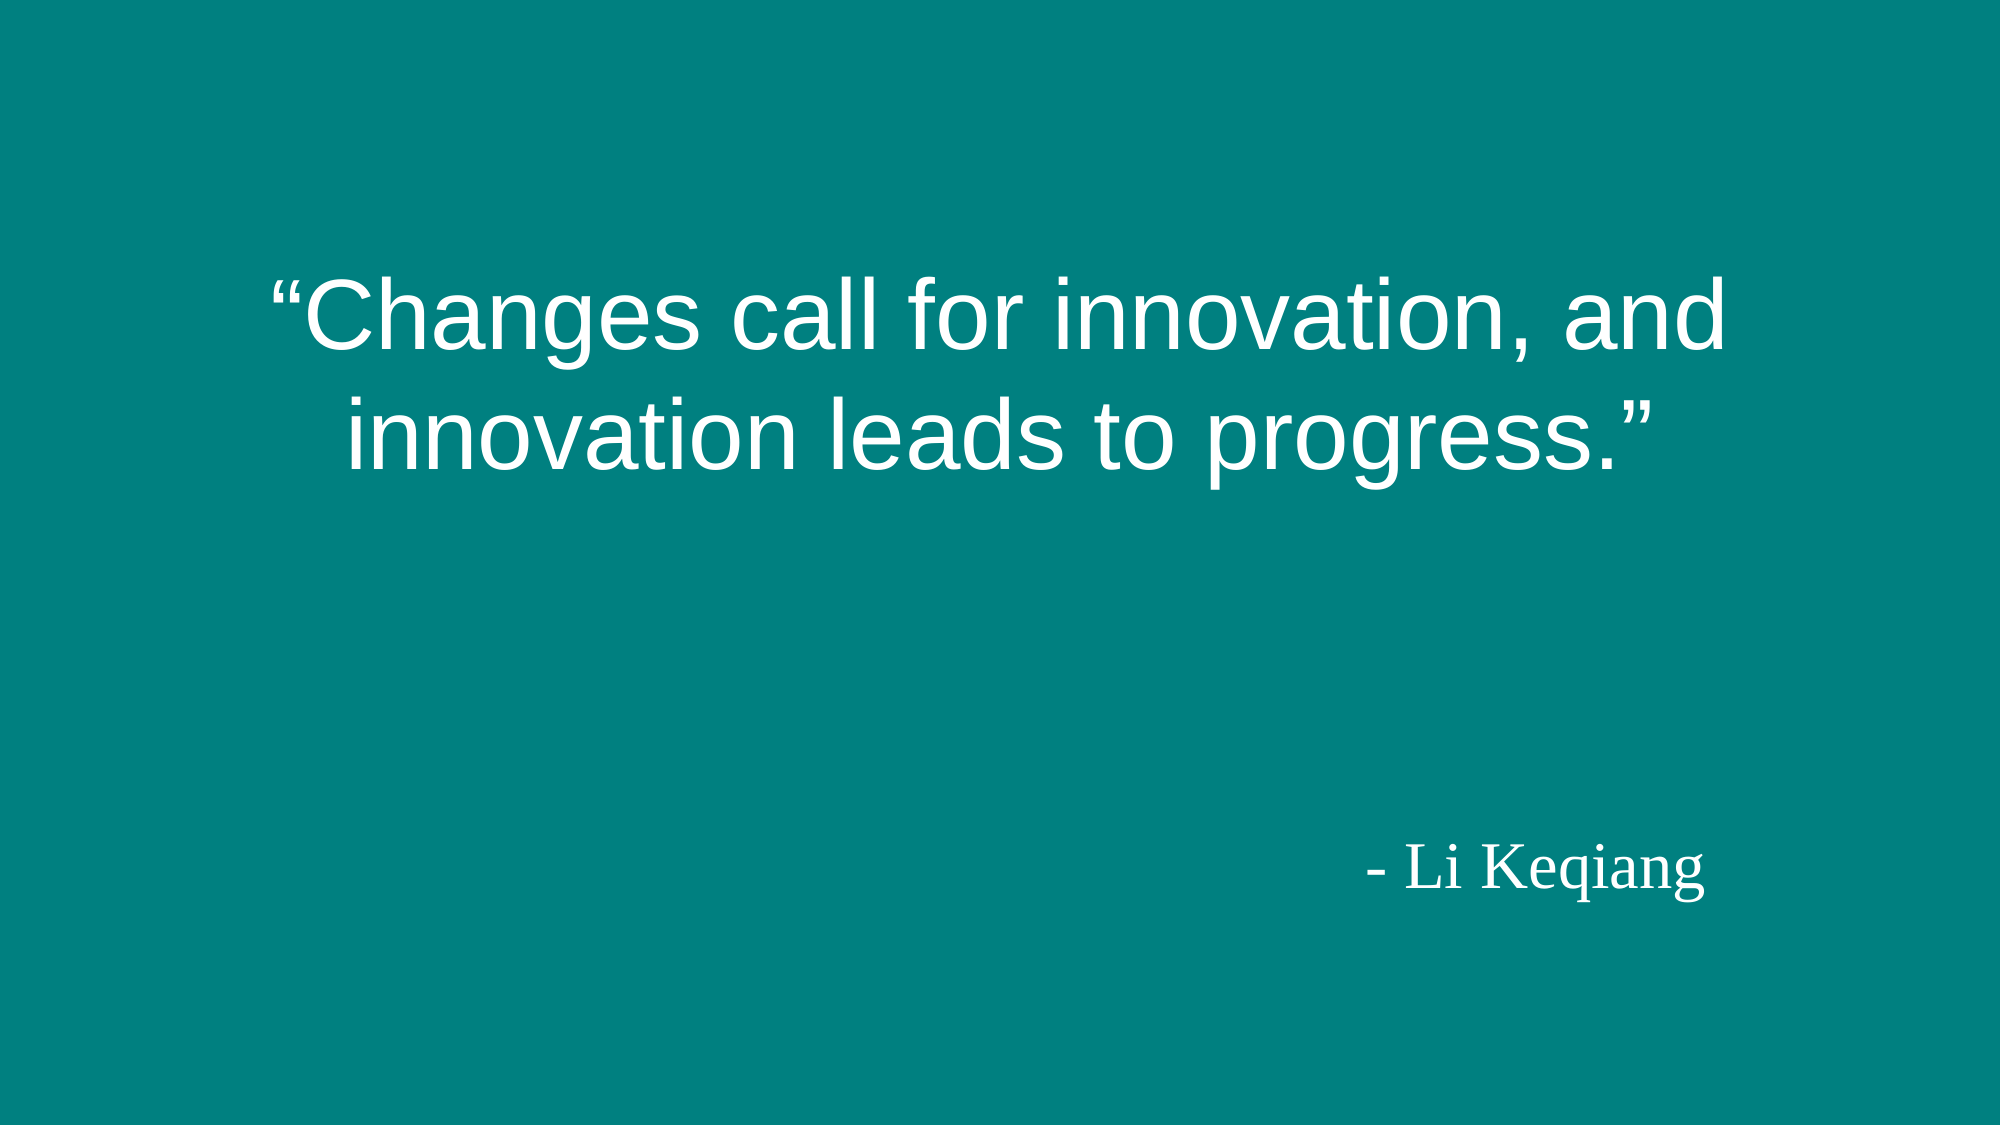

“Changes call for innovation, and innovation leads to progress.”
- Li Keqiang